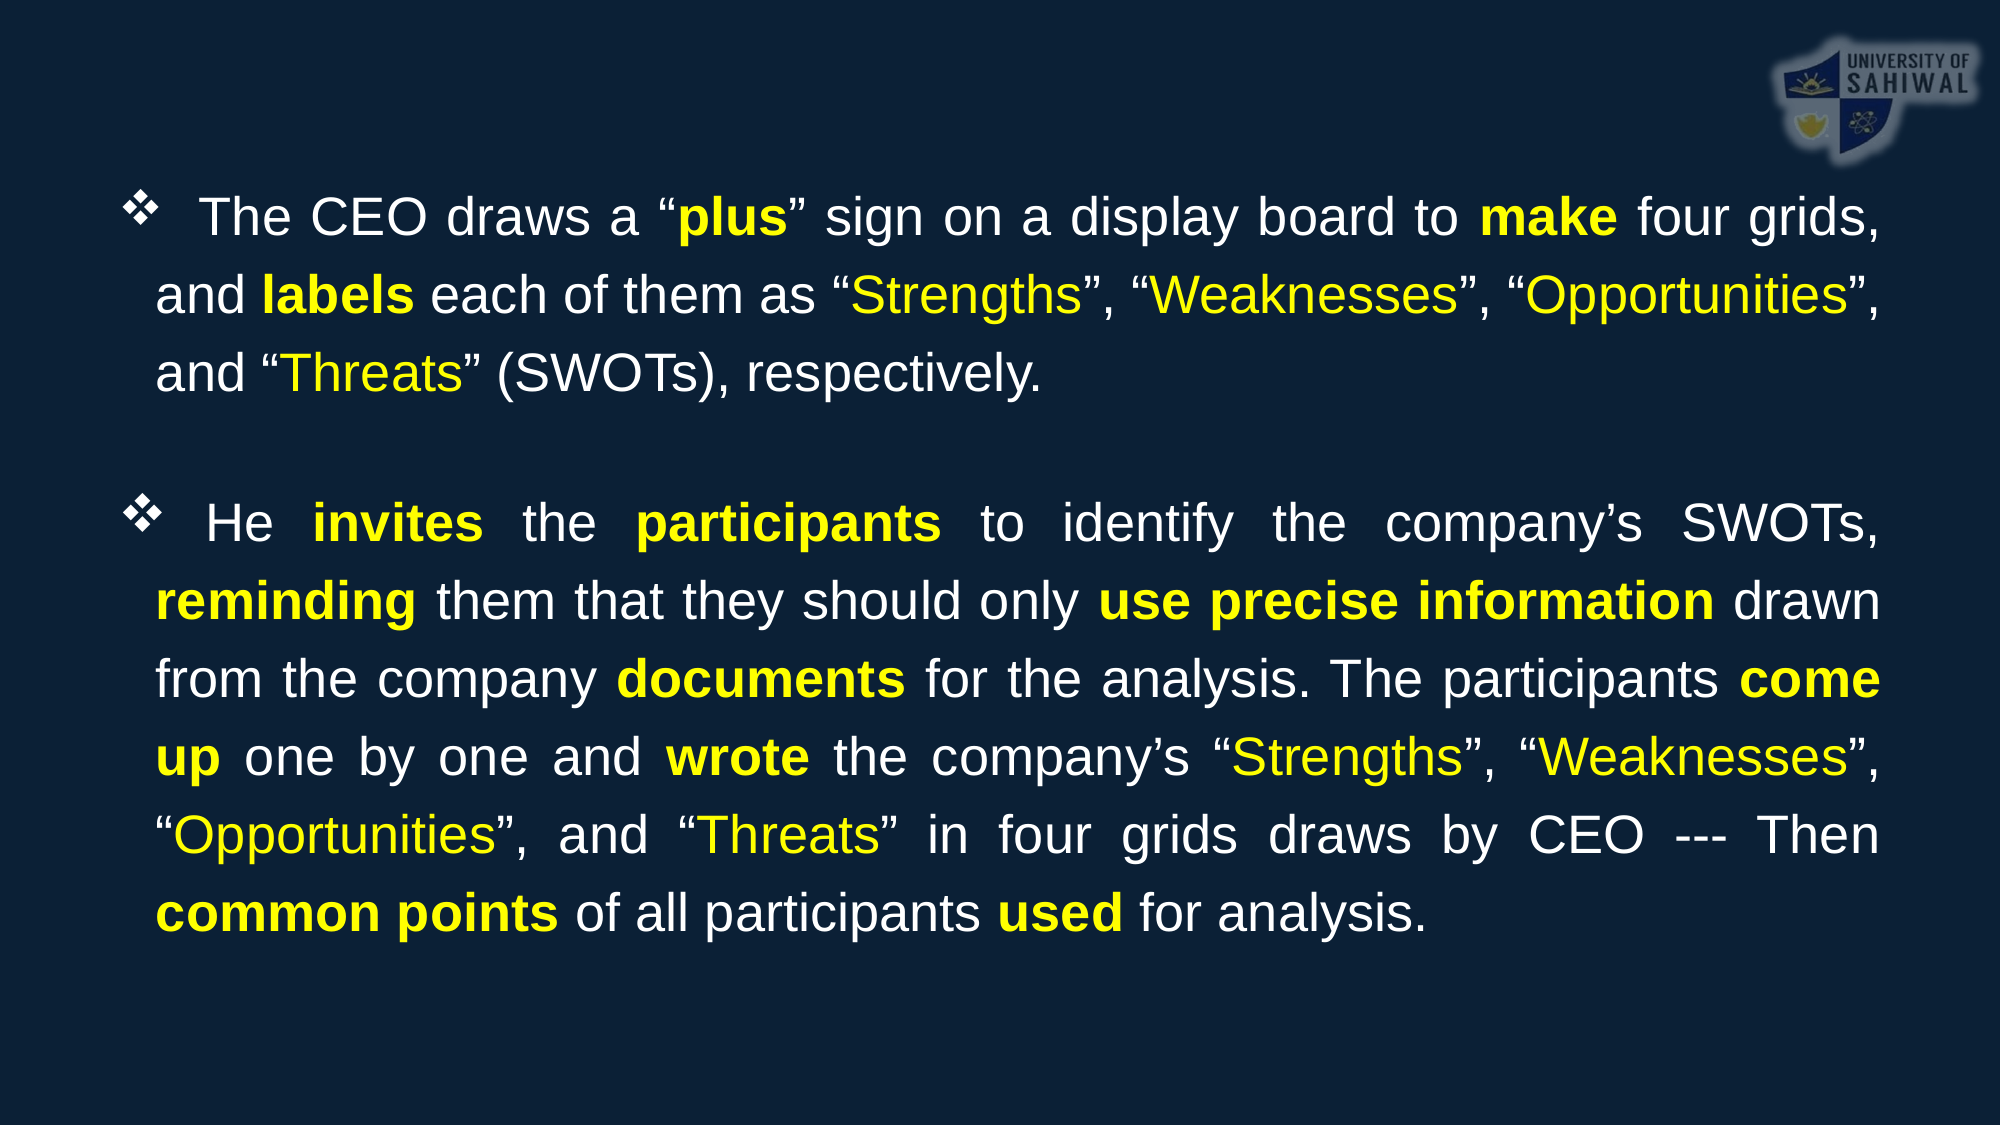

The CEO draws a “plus” sign on a display board to make four grids, and labels each of them as “Strengths”, “Weaknesses”, “Opportunities”, and “Threats” (SWOTs), respectively.

 He invites the participants to identify the company’s SWOTs, reminding them that they should only use precise information drawn from the company documents for the analysis. The participants come up one by one and wrote the company’s “Strengths”, “Weaknesses”, “Opportunities”, and “Threats” in four grids draws by CEO --- Then common points of all participants used for analysis.